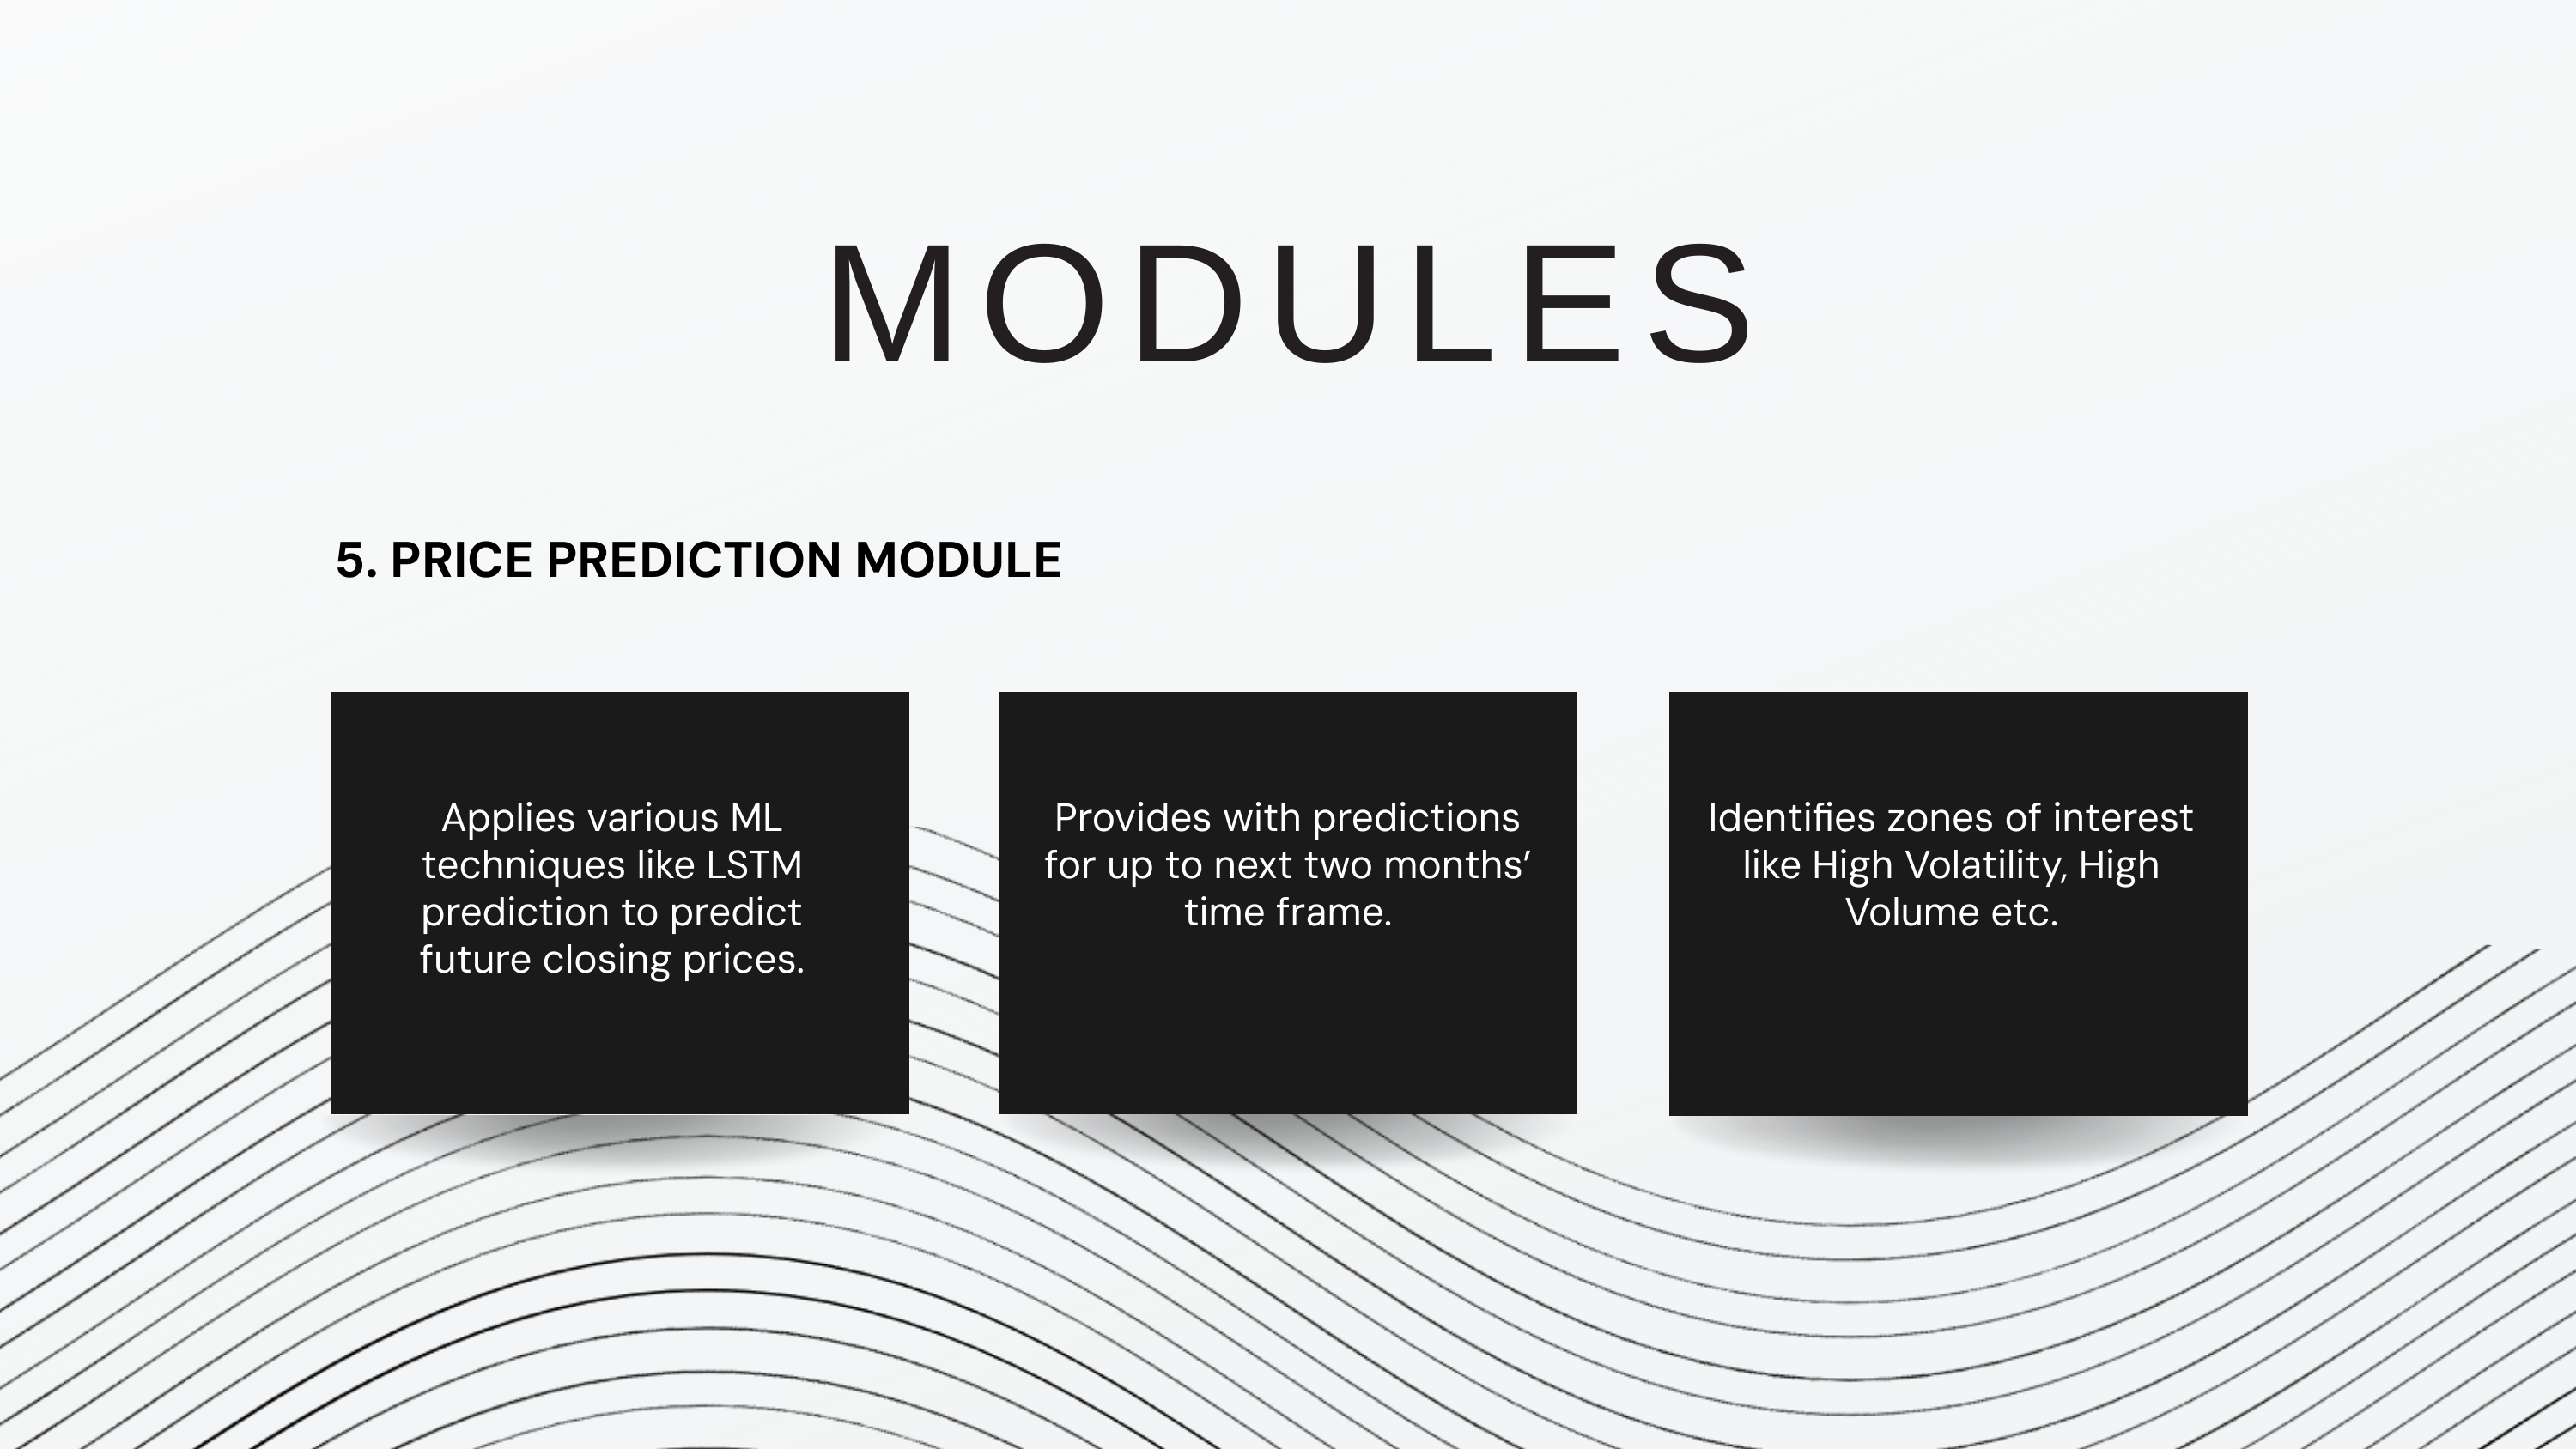

MODULES
5. PRICE PREDICTION MODULE

Provides with predictions for up to next two months’ time frame.

Identifies zones of interest like High Volatility, High Volume etc.
Applies various ML techniques like LSTM prediction to predict future closing prices.